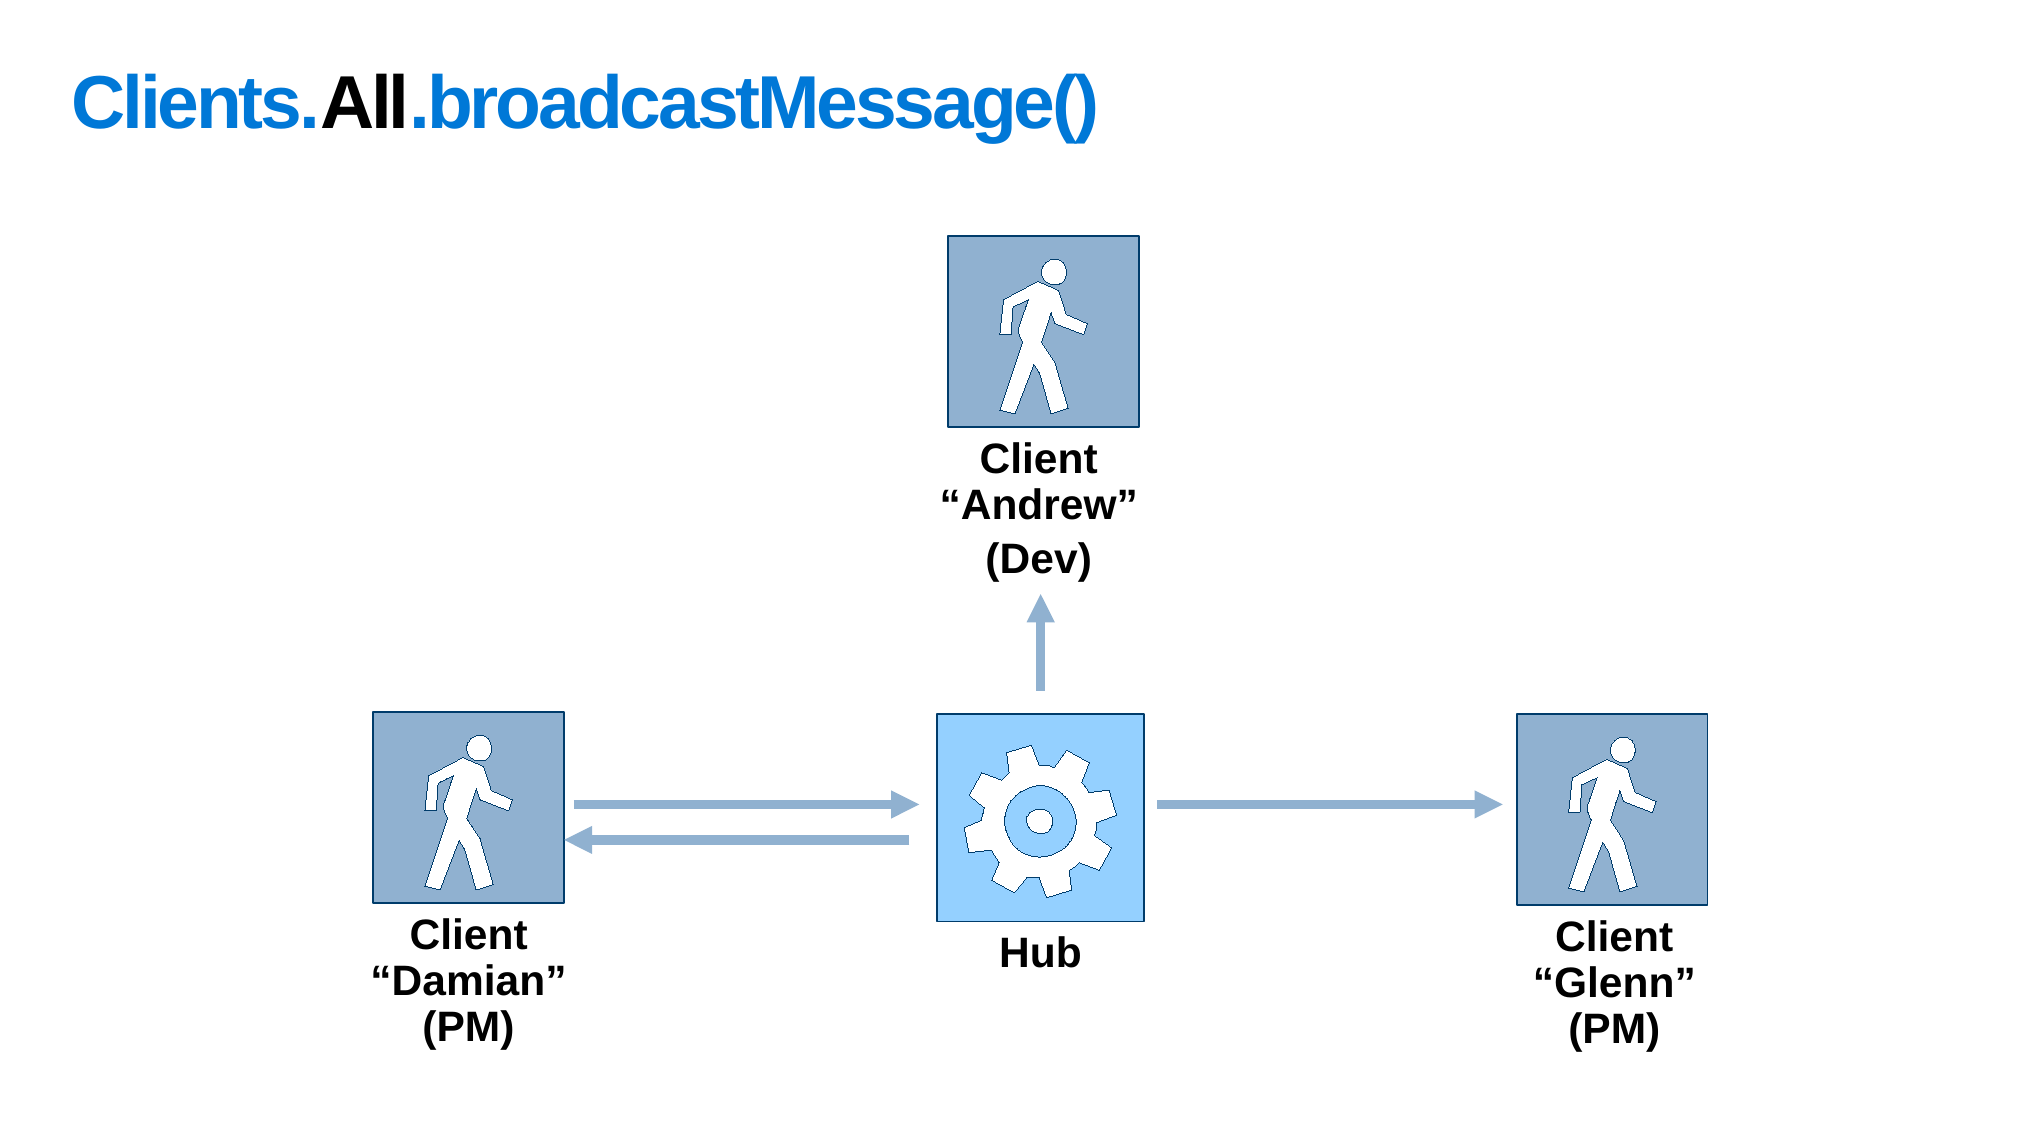

# Clients.All.broadcastMessage()

Client
“Andrew”
(Dev)

Hub

Client
“Glenn”
(PM)

Client
“Damian”
(PM)